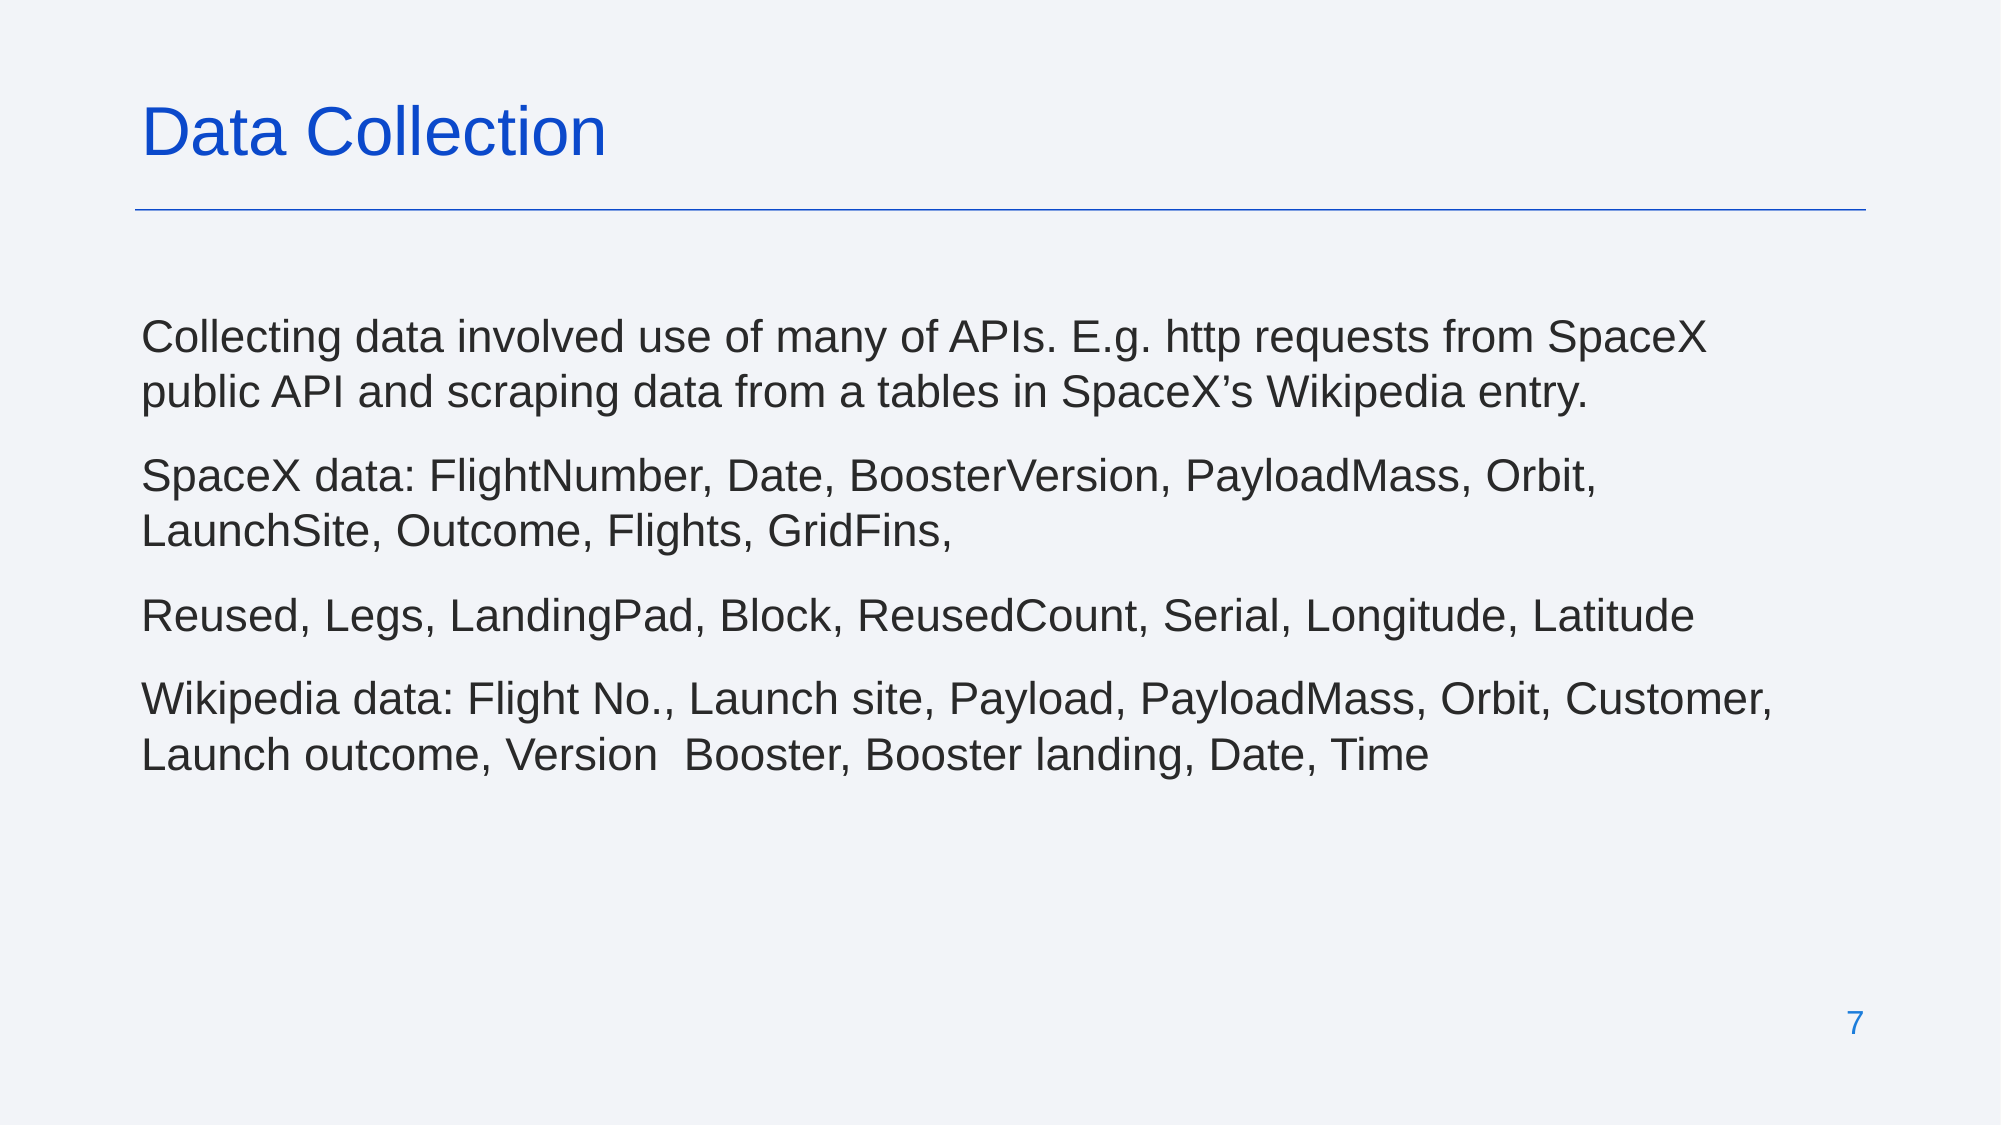

Data Collection
Collecting data involved use of many of APIs. E.g. http requests from SpaceX public API and scraping data from a tables in SpaceX’s Wikipedia entry.
SpaceX data: FlightNumber, Date, BoosterVersion, PayloadMass, Orbit, LaunchSite, Outcome, Flights, GridFins,
Reused, Legs, LandingPad, Block, ReusedCount, Serial, Longitude, Latitude
Wikipedia data: Flight No., Launch site, Payload, PayloadMass, Orbit, Customer, Launch outcome, Version  Booster, Booster landing, Date, Time

7